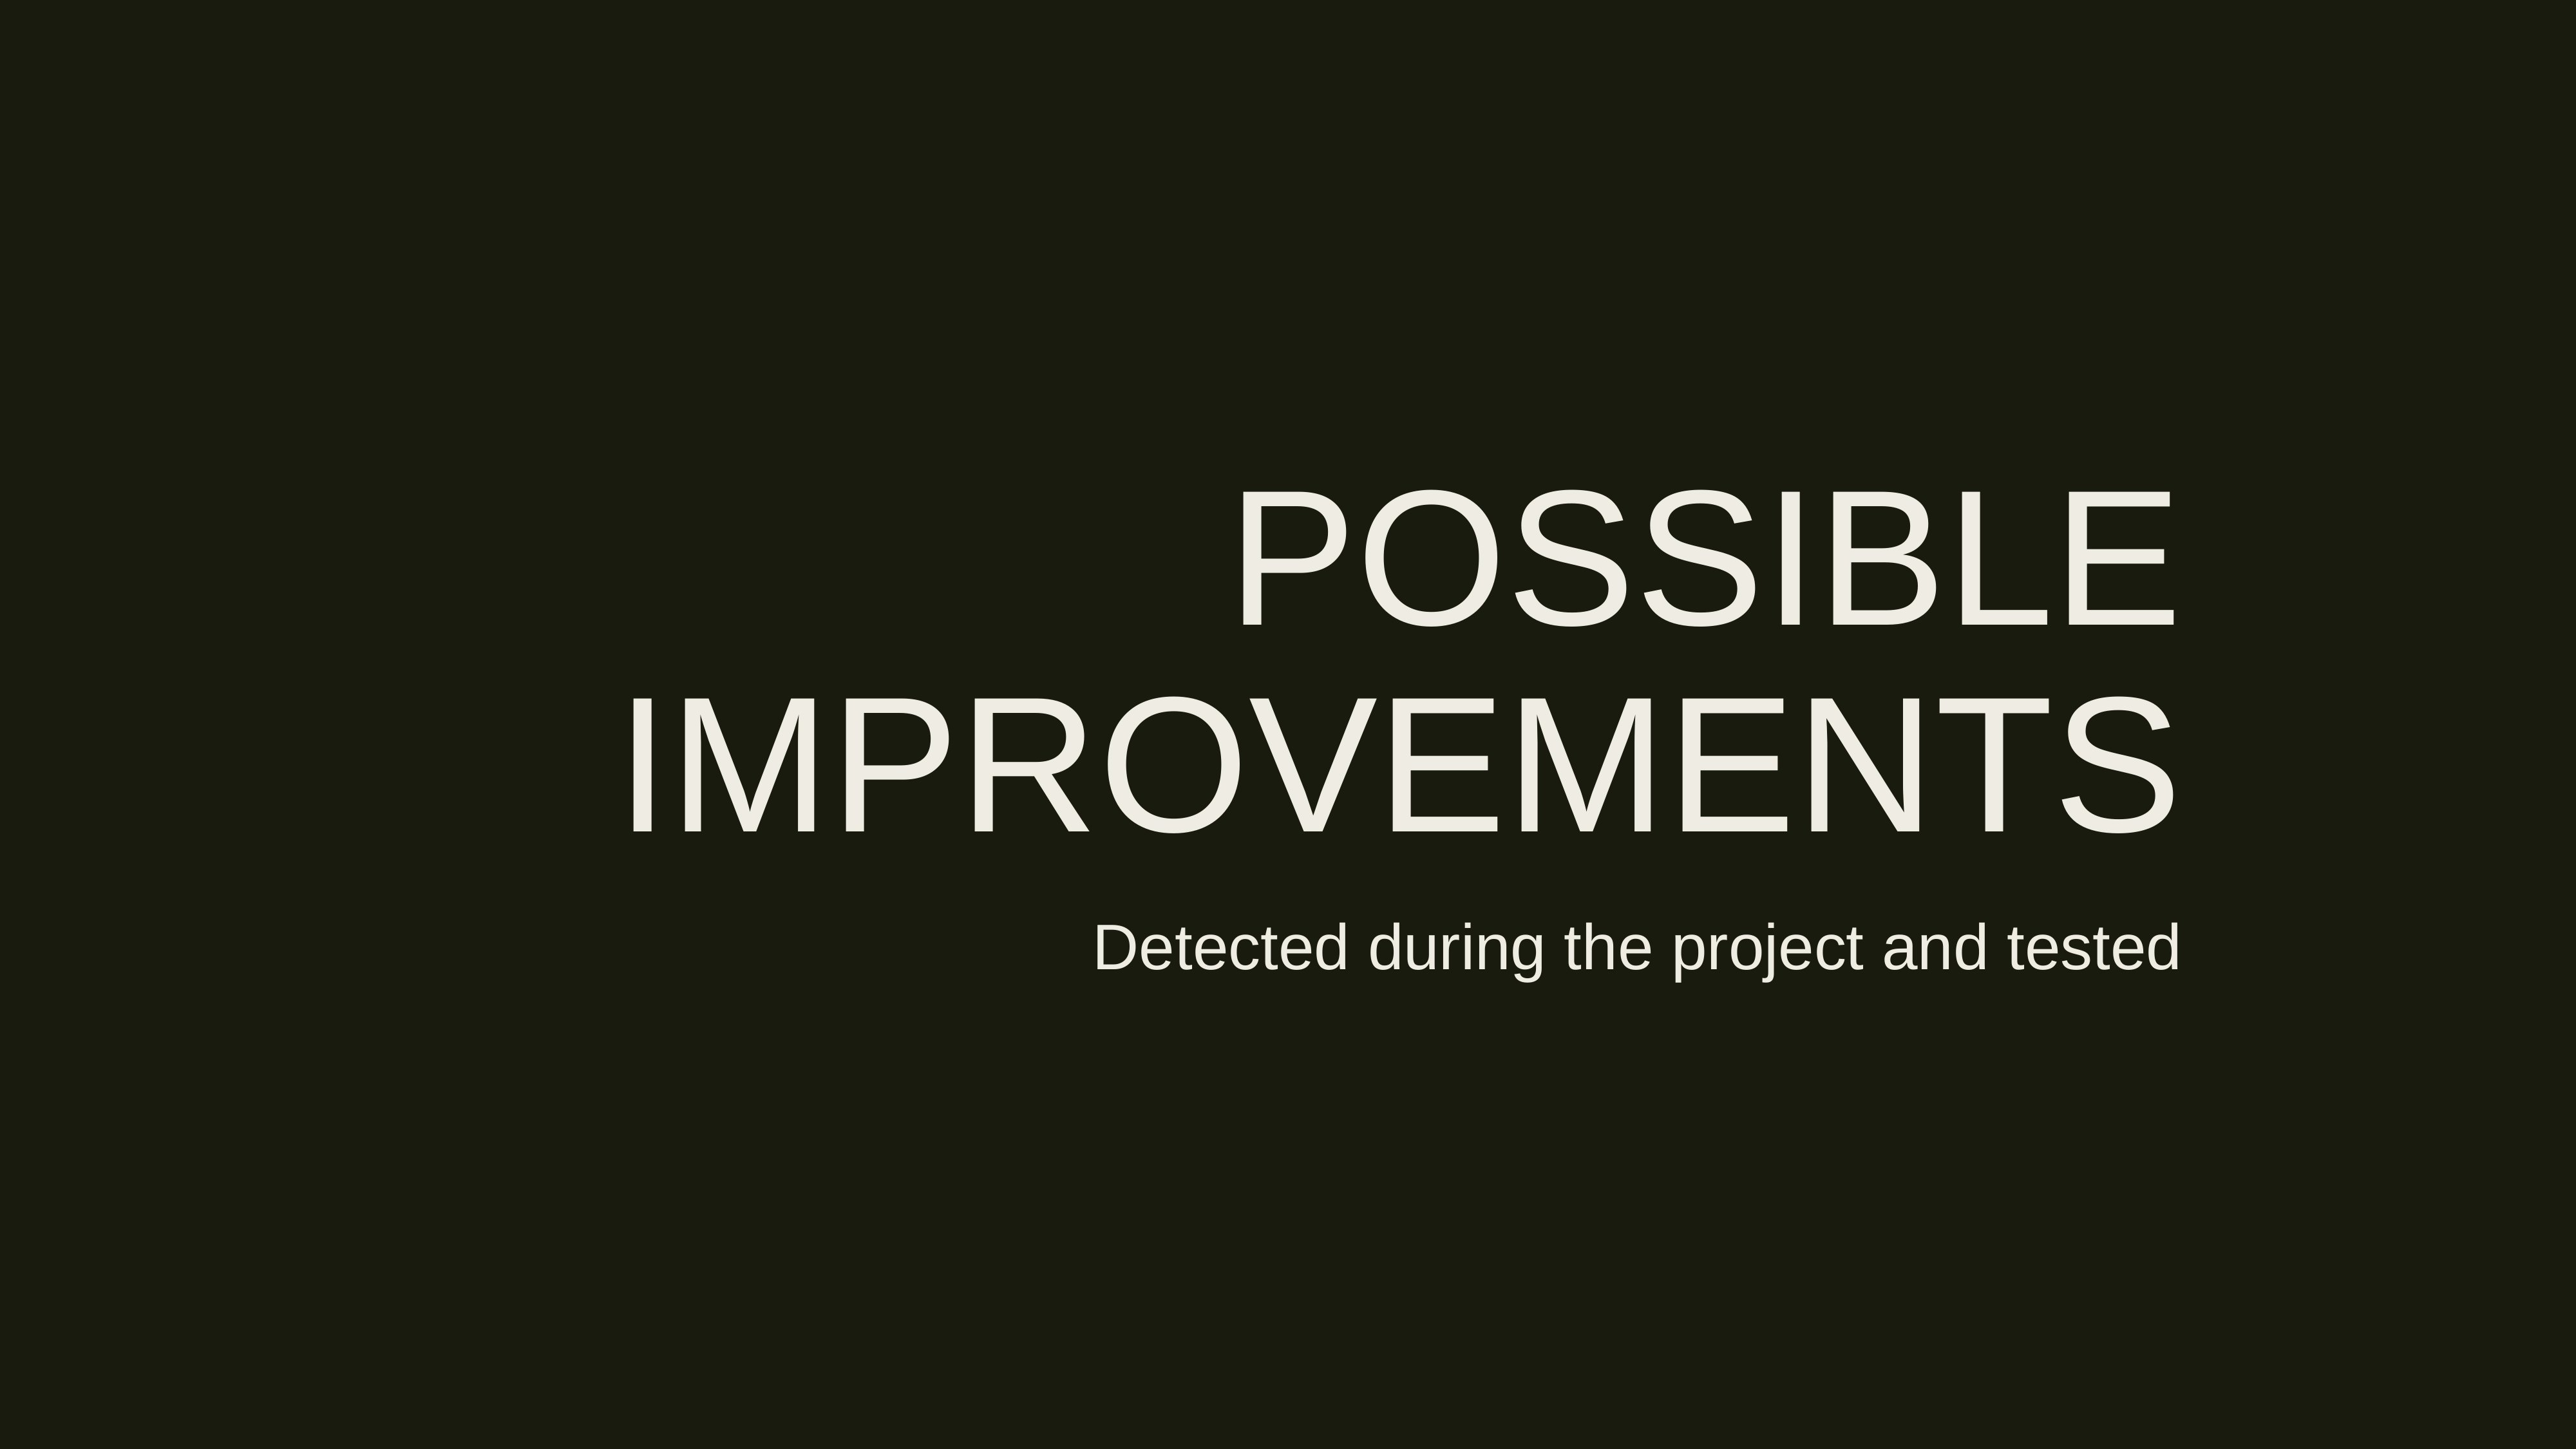

# Possible improvements

Detected during the project and tested